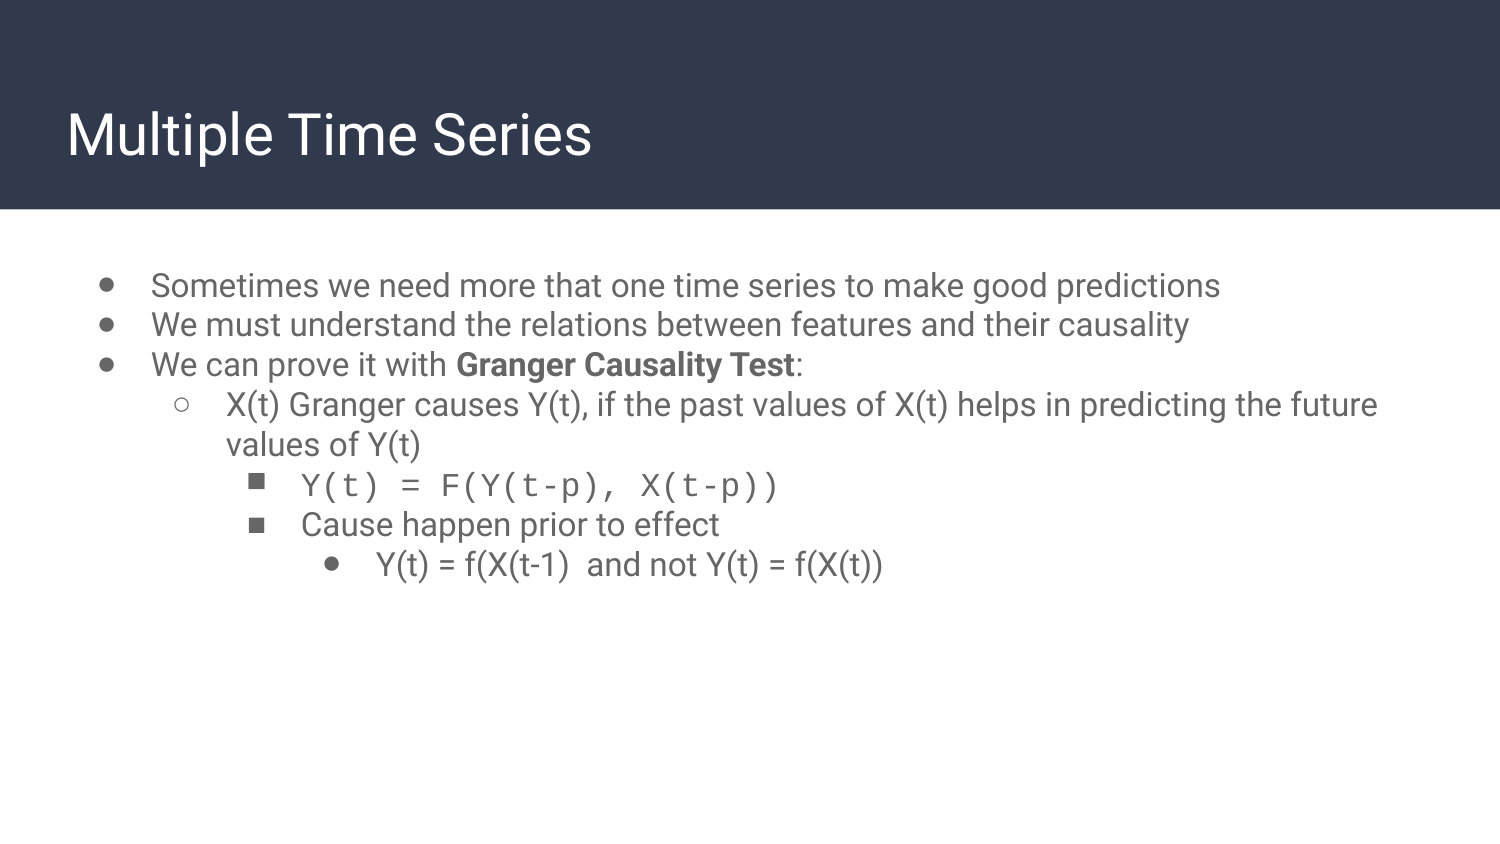

# Multiple Time Series
Sometimes we need more that one time series to make good predictions
We must understand the relations between features and their causality
We can prove it with Granger Causality Test:
X(t) Granger causes Y(t), if the past values of X(t) helps in predicting the future values of Y(t)
Y(t) = F(Y(t-p), X(t-p))
Cause happen prior to effect
Y(t) = f(X(t-1)  and not Y(t) = f(X(t))